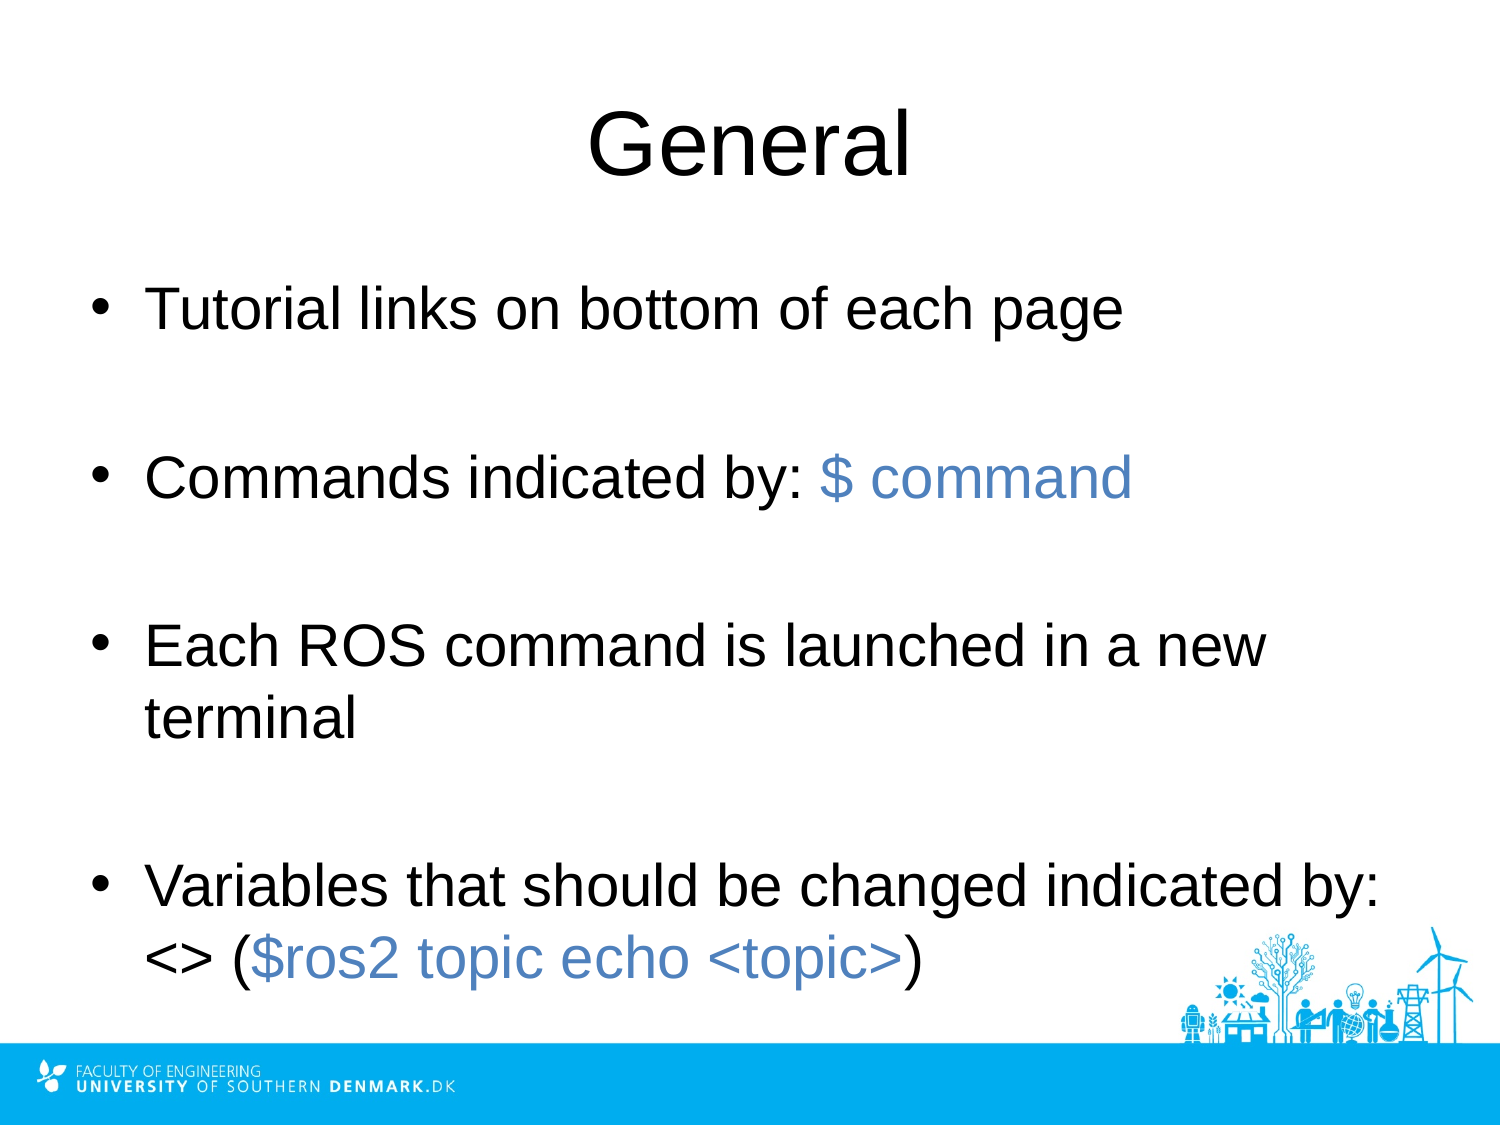

# General
Tutorial links on bottom of each page

Commands indicated by: $ command

Each ROS command is launched in a new terminal

Variables that should be changed indicated by: <> ($ros2 topic echo <topic>)